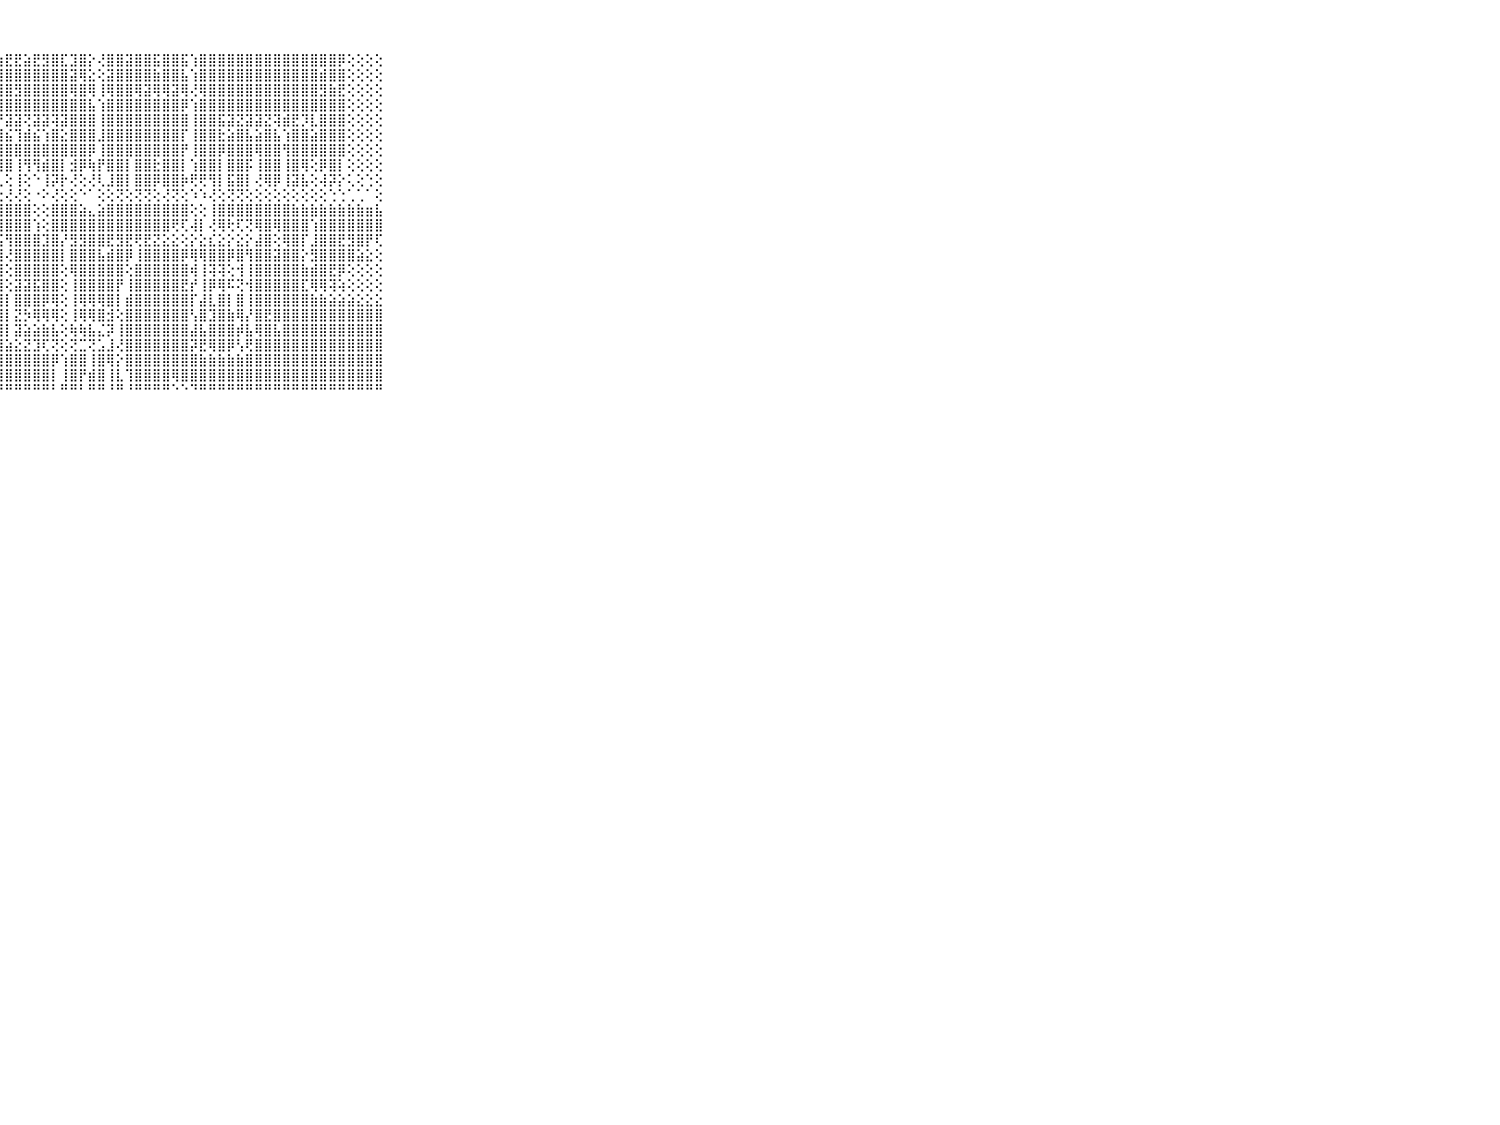

⠀⠀⠀⠀⠀⠀⠀⠀⠀⠀⠀⠀⠀⠀⠀⠀⠀⠀⠀⢕⢕⠀⠑⢕⣵⣟⣏⣷⣟⣟⣵⣟⣻⣿⣏⣹⣿⡕⢜⣿⣿⣽⣿⣿⣯⣿⣿⣯⢱⣿⣿⣿⣿⣿⣿⣿⣿⣿⣿⣿⣿⣿⣿⣿⡿⢕⢕⢕⢕⠀⠀⠀⠀⠀⠀⠀⠀⠀⠀⠀⠀
⠀⠀⠀⠀⠀⠀⠀⠀⠀⠀⠀⠀⠀⠀⠀⠀⠀⠀⠀⢕⢕⠀⠁⢜⡻⢟⣹⣿⣿⣿⣿⣿⣿⣿⣿⣽⢿⣕⢕⣽⣿⣿⣿⣿⣷⣿⣿⣧⢱⣿⣿⣿⣿⣿⣿⣿⣿⣿⣿⣿⣿⣿⣾⣿⣿⢕⢕⢕⢕⠀⠀⠀⠀⠀⠀⠀⠀⠀⠀⠀⠀
⠀⠀⠀⠀⠀⠀⠀⠀⠀⠀⠀⠀⠀⠀⠀⠀⠀⠀⠀⢕⢕⠀⠅⢜⢟⡻⢿⣿⣿⣻⣿⣿⣿⣿⣿⢿⣿⢿⢸⢿⣿⣿⢿⣽⢿⢿⣽⢿⢜⢿⣿⣿⣿⣿⣿⣿⣿⣿⣿⣿⣿⣿⣻⣷⣟⢕⢕⢕⢕⠀⠀⠀⠀⠀⠀⠀⠀⠀⠀⠀⠀
⠀⠀⠀⠀⠀⠀⠀⠀⠀⠀⠀⠀⠀⠀⠀⠀⠀⠀⠔⢕⢕⢄⢅⢕⣾⣿⢾⣿⣿⣿⣿⣿⣿⣿⣿⣿⣿⣧⢱⣿⣿⣿⣿⣿⣿⣿⣿⡿⢱⣿⣿⣿⣿⣿⣿⣿⣿⣿⣿⣿⣿⣿⣿⣿⣿⢕⢕⢕⢕⠀⠀⠀⠀⠀⠀⠀⠀⠀⠀⠀⠀
⠀⠀⠀⠀⠀⠀⠀⠀⠀⠀⠀⠀⠀⠀⠀⠀⠀⢄⢔⢕⢕⢕⢕⢕⣿⣿⢸⡝⣽⣽⢝⣽⣽⢽⣽⣿⣿⣿⢸⣿⣿⣿⣿⣿⣿⣿⣿⣿⢸⣿⣿⣯⣽⣝⣽⣽⣝⢽⣾⣟⡹⣇⣿⣿⣿⢕⢕⢕⢕⠀⠀⠀⠀⠀⠀⠀⠀⠀⠀⠀⠀
⠀⠀⠀⠀⠀⠀⠀⠀⠀⠀⠀⠀⠀⠀⠀⠀⠀⢕⢕⢕⢕⢕⢕⢕⣿⣿⢸⣾⣮⢹⣾⣮⢱⣿⣕⣿⣿⣿⣸⣿⣿⣿⣿⣿⣿⣿⣿⡏⢸⣿⣿⣗⣵⣿⣧⣵⣿⣧⢱⣿⣿⣵⣿⣿⣿⢕⢕⢕⢕⠀⠀⠀⠀⠀⠀⠀⠀⠀⠀⠀⠀
⠀⠀⠀⠀⠀⠀⠀⠀⠀⠀⠀⠀⠀⠀⠀⠀⢄⢕⢕⢕⢕⢕⢕⢕⣿⣿⣿⣿⣿⣿⣿⣿⣿⣿⣿⣿⣿⡿⢸⣿⣿⣿⣿⣿⣿⣿⣿⡟⢸⣿⣿⡿⣿⣿⣿⢿⣿⣿⢻⣿⣿⣿⣿⣿⣿⢕⢕⢕⢕⠀⠀⠀⠀⠀⠀⠀⠀⠀⠀⠀⠀
⠀⠀⠀⠀⠀⠀⠀⠀⠀⠀⠀⠀⠀⠀⠀⠀⠁⢕⢕⢕⢕⢕⢕⢕⣿⡿⢕⣿⣿⢸⢻⢻⣾⣿⡇⣺⡿⢷⡟⣿⣿⡇⣿⣿⣗⣿⣿⡇⢱⣿⣿⡇⣿⣿⡯⢸⣿⣿⢸⣿⢿⢕⡿⣿⡇⢕⢕⢕⢕⠀⠀⠀⠀⠀⠀⠀⠀⠀⠀⠀⠀
⠀⠀⠀⠀⠀⠀⠀⠀⠀⠀⠀⠀⠀⠔⢄⢁⢔⣵⢕⢕⢕⢕⢕⢕⢿⢕⢕⢇⢕⢸⢕⠑⢸⡽⡗⢜⢕⢜⢇⣸⣿⡇⣿⣿⡿⣿⣿⡷⢟⢟⢻⡇⣯⣿⡇⢜⢿⡿⢸⣽⣧⢕⢼⡽⡕⢅⢕⢑⢕⠀⠀⠀⠀⠀⠀⠀⠀⠀⠀⠀⠀
⠀⠀⠀⠀⠀⠀⠀⠀⠀⠀⠀⢀⢀⢀⢀⢁⢑⢕⢕⢕⢕⢕⢕⢕⢕⢕⢕⢕⢜⢜⢕⠐⠕⢜⢕⢕⠑⠁⢕⢕⢝⢕⢝⢝⢕⢜⢝⢕⠱⠱⢜⢕⢝⢝⢕⢕⢕⢕⢕⢕⢕⢕⢕⢑⢑⢁⢁⠁⢕⠀⠀⠀⠀⠀⠀⠀⠀⠀⠀⠀⠀
⠀⠀⠀⠀⠀⠀⠀⠀⠀⠀⠀⣾⣿⣿⣿⣿⡇⣿⣿⣿⣿⣿⣿⣿⣿⣿⣿⣿⣿⣿⣿⢕⢕⣿⣿⣿⣵⣄⣵⣿⣿⣿⣿⣿⣿⣿⣿⣿⢕⢕⢸⣿⣿⣿⣿⣿⣿⣿⣿⣷⣷⣷⣷⣷⣷⣷⣷⣶⣧⠀⠀⠀⠀⠀⠀⠀⠀⠀⠀⠀⠀
⠀⠀⠀⠀⠀⠀⠀⠀⠀⠀⠀⡇⣿⣿⣸⣿⣷⣿⣿⣿⣿⣿⣿⣿⣿⣿⣿⣿⣿⣿⣿⢱⢕⣿⣿⣿⣿⣿⣿⣿⣿⣿⣿⣿⣿⣿⢟⢏⢼⡇⢜⢿⢗⢏⢝⢿⣿⢿⣿⣿⣿⢱⣿⣿⣿⣿⣿⣿⣿⠀⠀⠀⠀⠀⠀⠀⠀⠀⠀⠀⠀
⠀⠀⠀⠀⠀⠀⠀⠀⠀⠀⠀⢕⢿⢏⣿⣿⣇⣹⣿⣿⣿⣿⣿⣿⣿⣿⣿⣯⢻⣿⣿⣿⣹⣿⡜⣻⣻⣿⣿⣟⣻⣟⢟⣟⣝⣕⣕⢕⡕⣕⣎⣕⡕⣕⡕⣼⣿⢕⢿⣿⡏⣸⣿⣿⣟⣻⣿⡟⢏⠀⠀⠀⠀⠀⠀⠀⠀⠀⠀⠀⠀
⠀⠀⠀⠀⠀⠀⠀⠀⠀⠀⠀⢕⣞⣇⣿⣿⣿⣿⣿⣿⣿⣿⣿⣿⣿⣿⣿⣿⢜⣿⣿⣿⣿⣿⡇⣿⣿⣿⣧⣾⣿⡿⢸⣿⣿⣿⣿⡿⢿⢿⣿⣿⡿⣿⢻⣿⣿⣽⣿⣿⡕⣻⣿⣿⣿⣿⣵⣕⢕⠀⠀⠀⠀⠀⠀⠀⠀⠀⠀⠀⠀
⠀⠀⠀⠀⠀⠀⠀⠀⠀⠀⠀⣿⣿⣿⣿⣿⣿⣿⣿⣿⣿⣿⣿⣿⣿⣿⣿⣿⢕⣿⣿⣿⣿⣿⢕⢿⣿⣿⣿⣿⣿⢕⣿⣿⣿⣿⣿⣿⢾⢸⢽⢽⢕⢺⢸⣿⣿⣿⣿⣿⣷⣾⣿⣟⡿⢕⢕⢕⢕⠀⠀⠀⠀⠀⠀⠀⠀⠀⠀⠀⠀
⠀⠀⠀⠀⠀⠀⠀⠀⠀⠀⠀⣿⣿⣿⣿⣿⣿⣿⣿⣿⣿⣿⣿⣿⣽⣽⣽⣽⢕⣽⣽⣯⣿⣿⢕⢸⣿⣿⣿⣿⡟⢸⣿⣿⣿⣿⣿⣟⡞⢸⡿⢿⠯⢝⢺⣿⣿⣿⣿⣿⣏⢿⢿⢽⢵⢕⢕⢕⢕⠀⠀⠀⠀⠀⠀⠀⠀⠀⠀⠀⠀
⠀⠀⠀⠀⠀⠀⠀⠀⠀⠀⠀⣿⣿⣿⣿⣿⣿⣿⣿⣿⣿⣿⣿⣿⣿⣿⣿⣿⡇⣿⣿⣿⡿⢿⢕⢸⢿⢿⢿⣿⡇⣾⣿⣿⣿⣿⣿⣿⡏⣼⣇⣿⡇⣿⢸⣿⣿⣿⣿⣿⣿⣷⣷⣵⣵⣵⣕⣕⣕⠀⠀⠀⠀⠀⠀⠀⠀⠀⠀⠀⠀
⠀⠀⠀⠀⠀⠀⠀⠀⠀⠀⠀⣿⣿⣿⢻⢟⣿⣿⣿⣿⣿⣿⣿⣿⣿⣿⣿⣿⡇⣝⡳⢿⢿⢿⢕⢸⢿⢿⣿⣺⢕⣿⣿⣿⣿⣿⣿⣿⢣⣿⣹⣿⣷⢿⡜⣿⣟⣿⣿⣿⣿⣿⣿⣿⣿⣿⣿⣿⣿⠀⠀⠀⠀⠀⠀⠀⠀⠀⠀⠀⠀
⠀⠀⠀⠀⠀⠀⠀⠀⠀⠀⠀⢟⢿⣿⣾⣕⣿⣿⣿⣿⣿⣿⣿⣿⣿⣿⣿⣿⡇⣽⣵⣵⣷⣧⢕⢷⢷⣧⣌⡽⢸⣿⣿⣿⣿⣿⣿⣿⣼⣧⣿⣿⣿⡾⣧⢿⣿⣧⣿⣿⣿⣿⣿⣿⣿⣿⣿⣿⣿⠀⠀⠀⠀⠀⠀⠀⠀⠀⠀⠀⠀
⠀⠀⠀⠀⠀⠀⠀⠀⠀⠀⠀⡕⢕⢹⣿⣿⣿⣿⣿⣿⣿⣿⣿⣿⣿⣿⣿⣿⣵⣕⣝⣹⢏⢝⢕⢝⣉⢝⣡⣸⢜⣿⣿⣿⣿⣿⣿⣿⡽⣟⢿⣿⡿⢣⢟⣿⣿⣿⣿⣿⣿⣿⣿⣿⣿⣿⣿⣿⣿⠀⠀⠀⠀⠀⠀⠀⠀⠀⠀⠀⠀
⠀⠀⠀⠀⠀⠀⠀⠀⠀⠀⠀⣷⢱⡿⡞⣿⣿⣿⣿⣿⣿⣿⣿⣿⣿⣿⣿⣿⣿⣿⣿⣿⣿⡿⢱⣿⣿⢸⣿⢿⡕⣿⣿⣿⣿⣿⣿⣿⣿⣷⣷⣷⣷⣷⣿⣿⣿⣿⣿⣿⣿⣿⣿⣿⣿⣿⣿⣿⣿⠀⠀⠀⠀⠀⠀⠀⠀⠀⠀⠀⠀
⠀⠀⠀⠀⠀⠀⠀⠀⠀⠀⠀⣿⢸⡇⣿⡜⣿⣿⣿⣿⣿⣿⣿⣿⣿⣿⣿⣿⣿⣿⣿⣿⣿⡇⢸⣿⡟⣾⣿⢸⣇⢹⣿⣿⣿⣿⢿⣿⣿⣿⣿⣿⣿⣿⣿⣿⣿⣿⣿⣿⣿⣿⣿⣿⣿⣿⣿⣿⣿⠀⠀⠀⠀⠀⠀⠀⠀⠀⠀⠀⠀
⠀⠀⠀⠀⠀⠀⠀⠀⠀⠀⠀⠛⠃⠋⠛⠃⠛⠛⠛⠛⠛⠛⠛⠛⠛⠛⠛⠛⠛⠛⠛⠛⠛⠃⠛⠛⠃⠛⠛⠘⠛⠘⠛⠛⠛⠛⠑⠑⠙⠛⠛⠛⠛⠛⠛⠛⠛⠛⠛⠛⠛⠛⠛⠛⠛⠛⠛⠛⠛⠀⠀⠀⠀⠀⠀⠀⠀⠀⠀⠀⠀